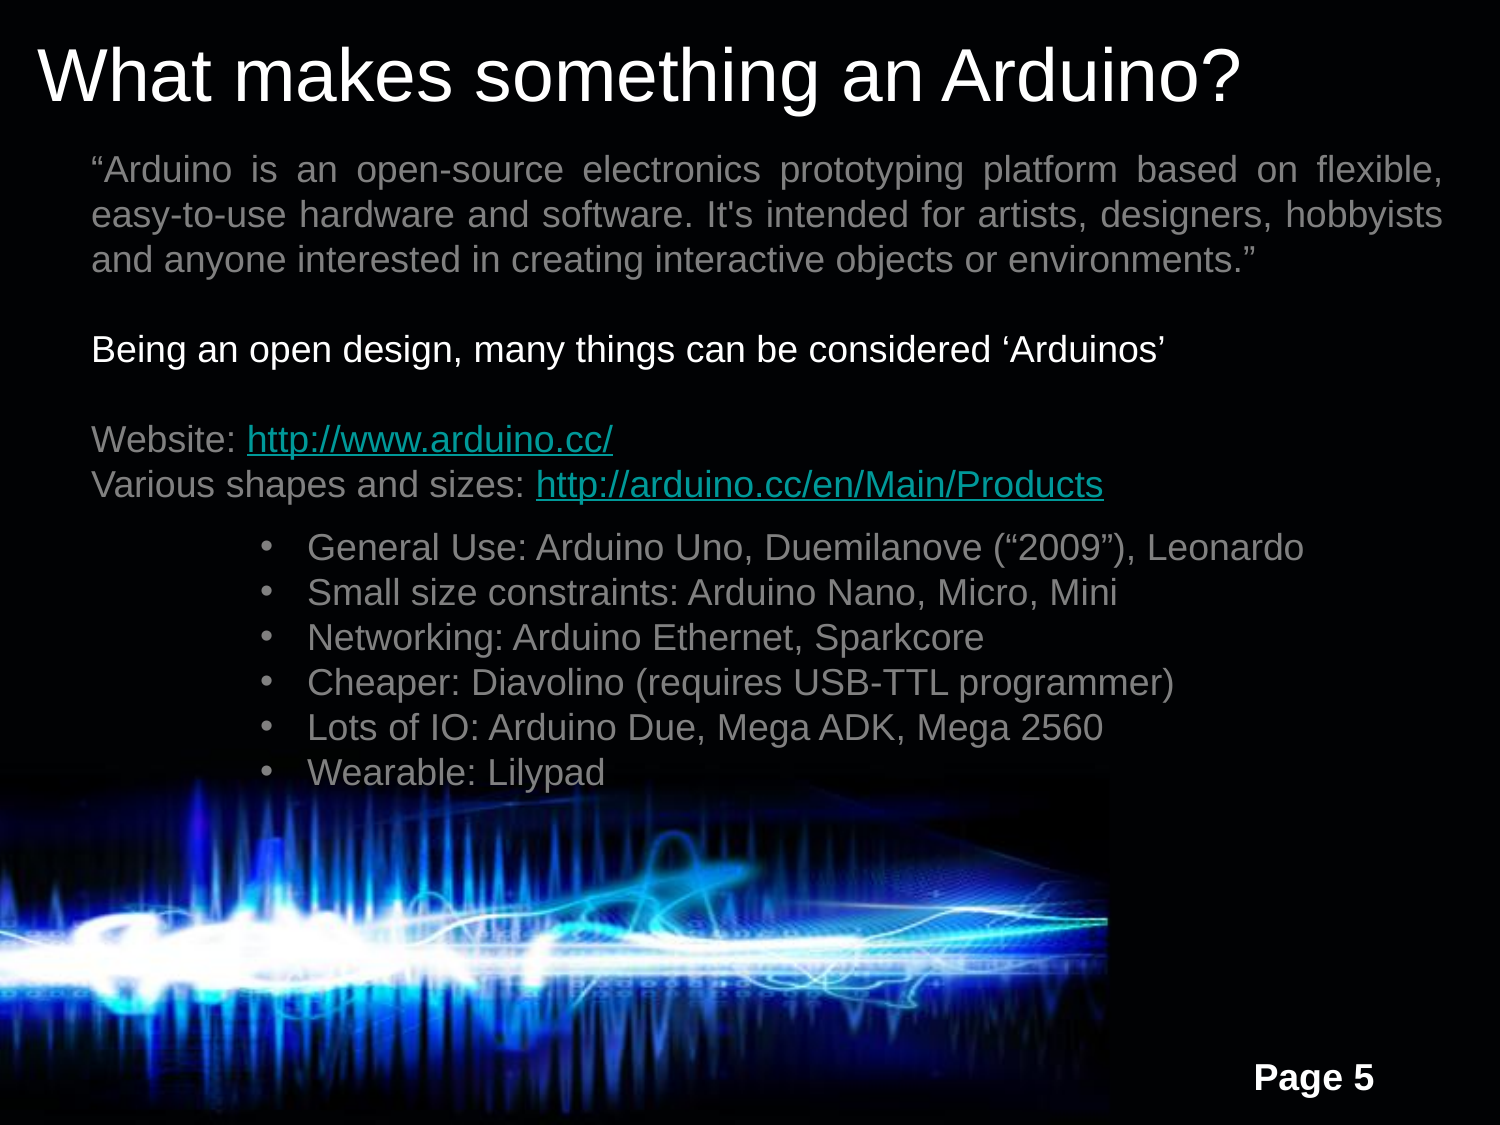

What makes something an Arduino?
“Arduino is an open-source electronics prototyping platform based on flexible, easy-to-use hardware and software. It's intended for artists, designers, hobbyists and anyone interested in creating interactive objects or environments.”

Being an open design, many things can be considered ‘Arduinos’

Website: http://www.arduino.cc/
Various shapes and sizes: http://arduino.cc/en/Main/Products
General Use: Arduino Uno, Duemilanove (“2009”), Leonardo
Small size constraints: Arduino Nano, Micro, Mini
Networking: Arduino Ethernet, Sparkcore
Cheaper: Diavolino (requires USB-TTL programmer)
Lots of IO: Arduino Due, Mega ADK, Mega 2560
Wearable: Lilypad